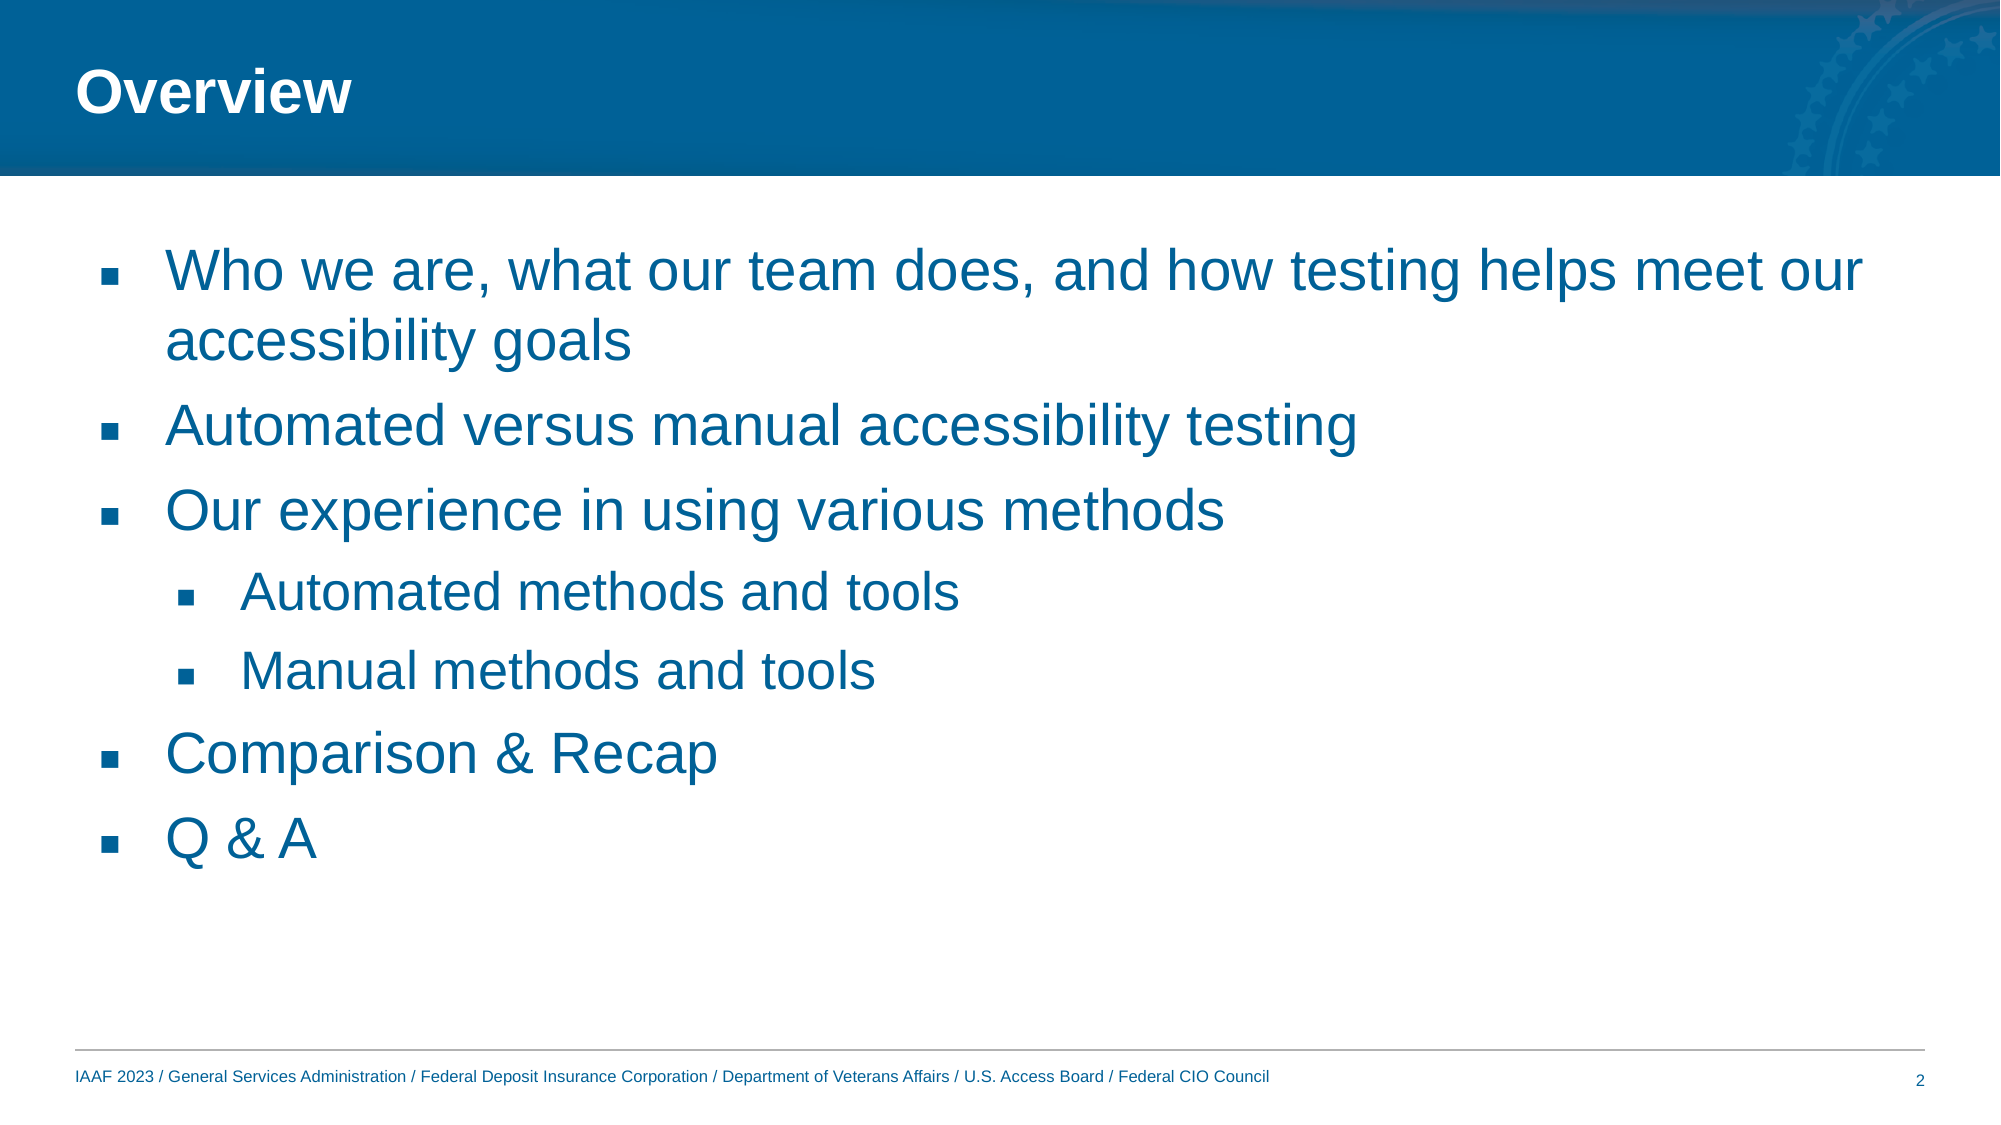

# Overview
Who we are, what our team does, and how testing helps meet our accessibility goals
Automated versus manual accessibility testing
Our experience in using various methods
Automated methods and tools
Manual methods and tools
Comparison & Recap
Q & A

2